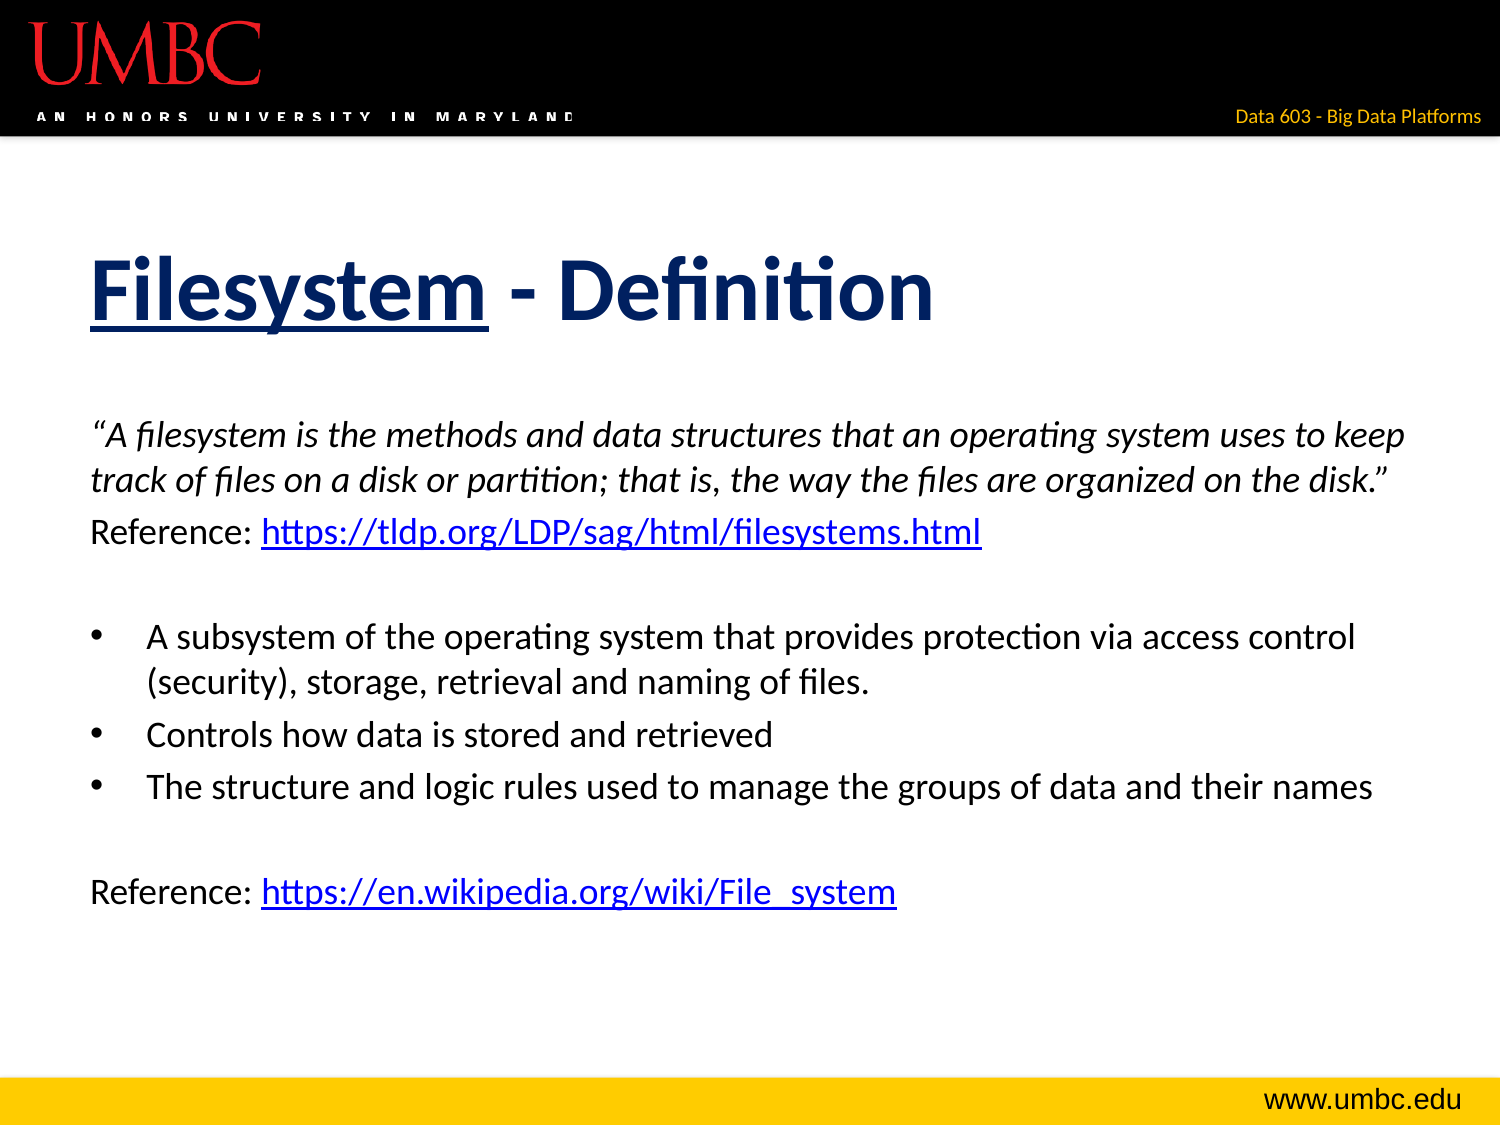

# Filesystem - Definition
“A filesystem is the methods and data structures that an operating system uses to keep track of files on a disk or partition; that is, the way the files are organized on the disk.”
Reference: https://tldp.org/LDP/sag/html/filesystems.html

A subsystem of the operating system that provides protection via access control (security), storage, retrieval and naming of files.
Controls how data is stored and retrieved
The structure and logic rules used to manage the groups of data and their names

Reference: https://en.wikipedia.org/wiki/File_system